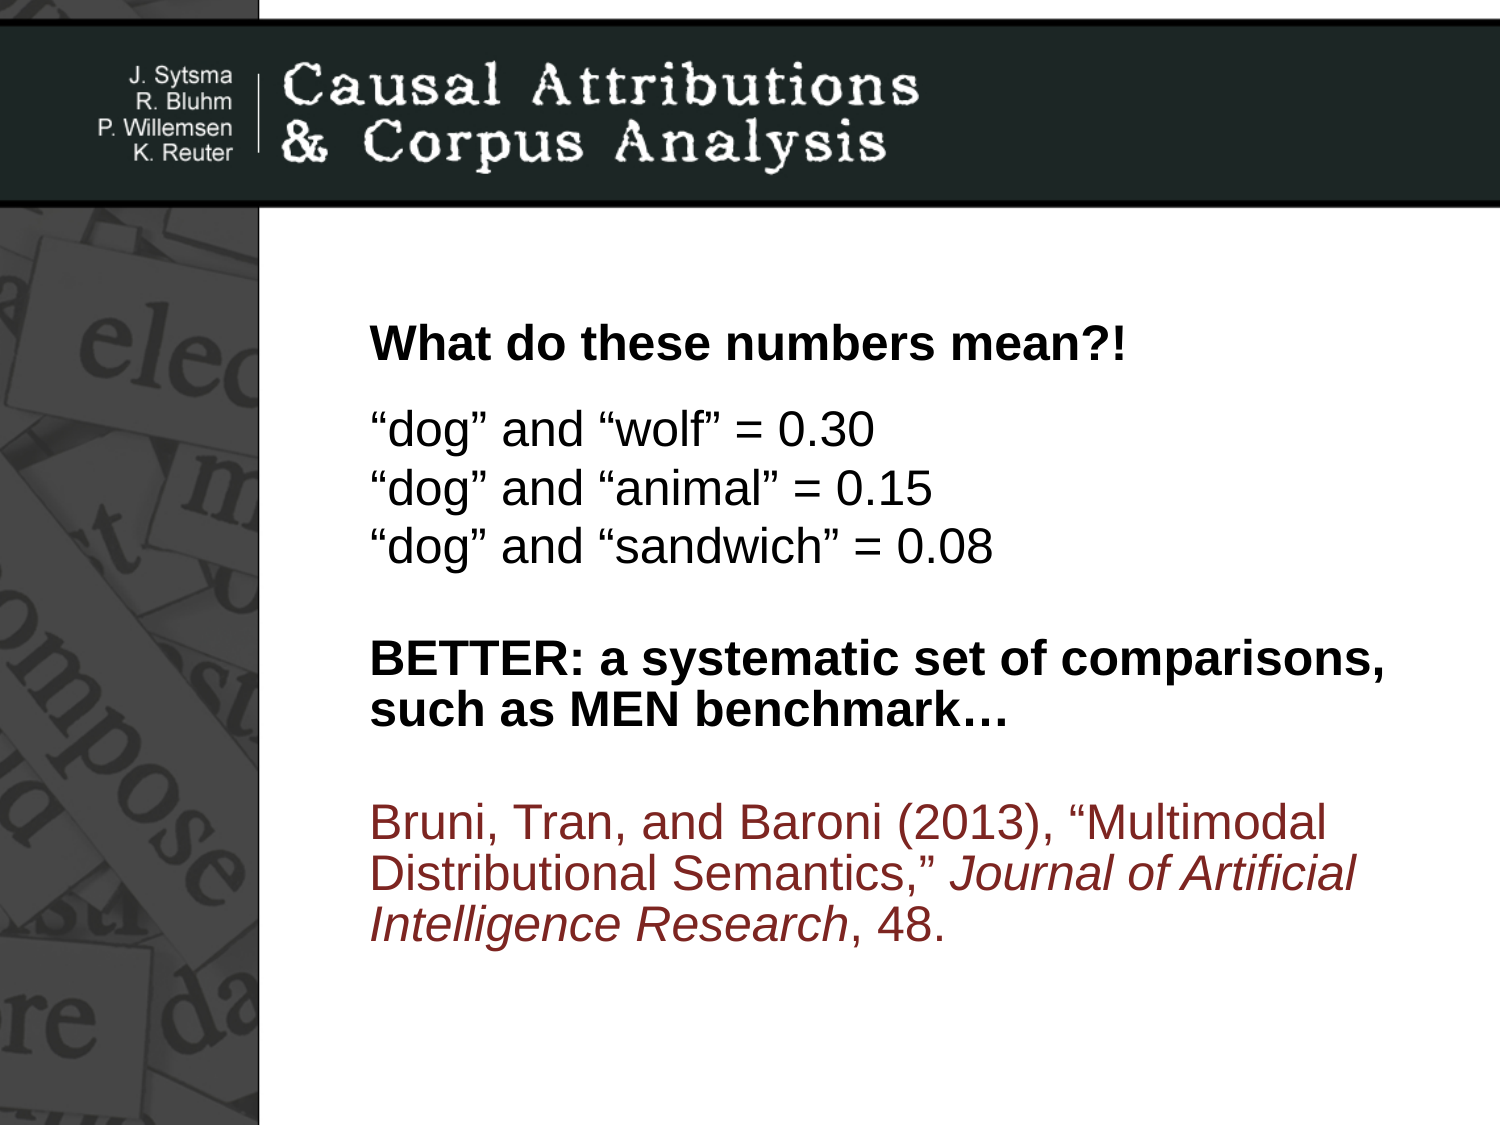

What do these numbers mean?!
“dog” and “wolf” = 0.30
“dog” and “animal” = 0.15
“dog” and “sandwich” = 0.08
BETTER: a systematic set of comparisons,
such as MEN benchmark…
Bruni, Tran, and Baroni (2013), “Multimodal
Distributional Semantics,” Journal of Artificial
Intelligence Research, 48.